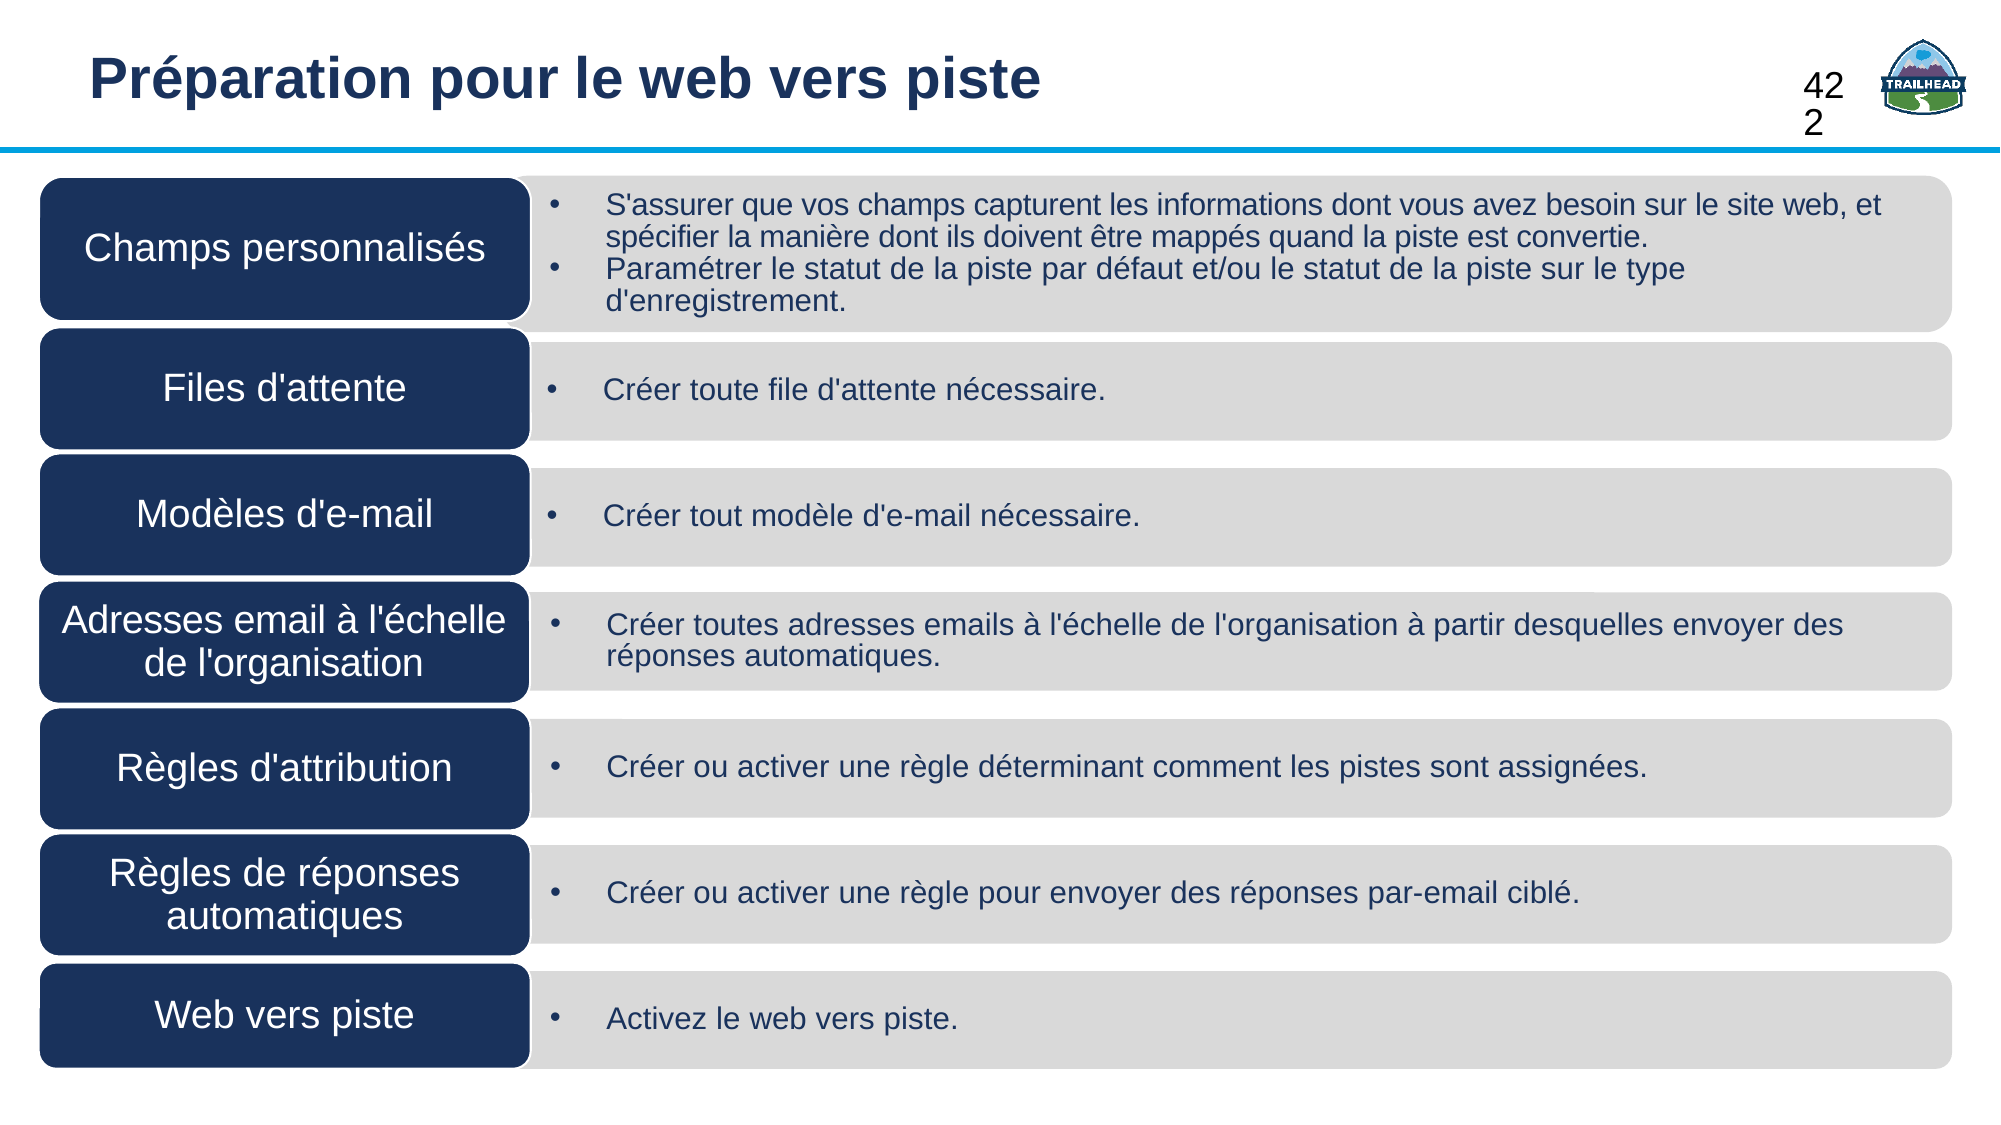

Préparation pour le web vers piste
422
S'assurer que vos champs capturent les informations dont vous avez besoin sur le site web, et spécifier la manière dont ils doivent être mappés quand la piste est convertie.
Paramétrer le statut de la piste par défaut et/ou le statut de la piste sur le type d'enregistrement.
Files d'attente
Modèles d'e-mail
Adresses email à l'échelle de l'organisation
Règles d'attribution
Règles de réponses automatiques
Web vers piste
Créer toute file d'attente nécessaire.
Créer tout modèle d'e-mail nécessaire.
Créer toutes adresses emails à l'échelle de l'organisation à partir desquelles envoyer des réponses automatiques.
Créer ou activer une règle déterminant comment les pistes sont assignées.
Créer ou activer une règle pour envoyer des réponses par-email ciblé.
Activez le web vers piste.
Champs personnalisés